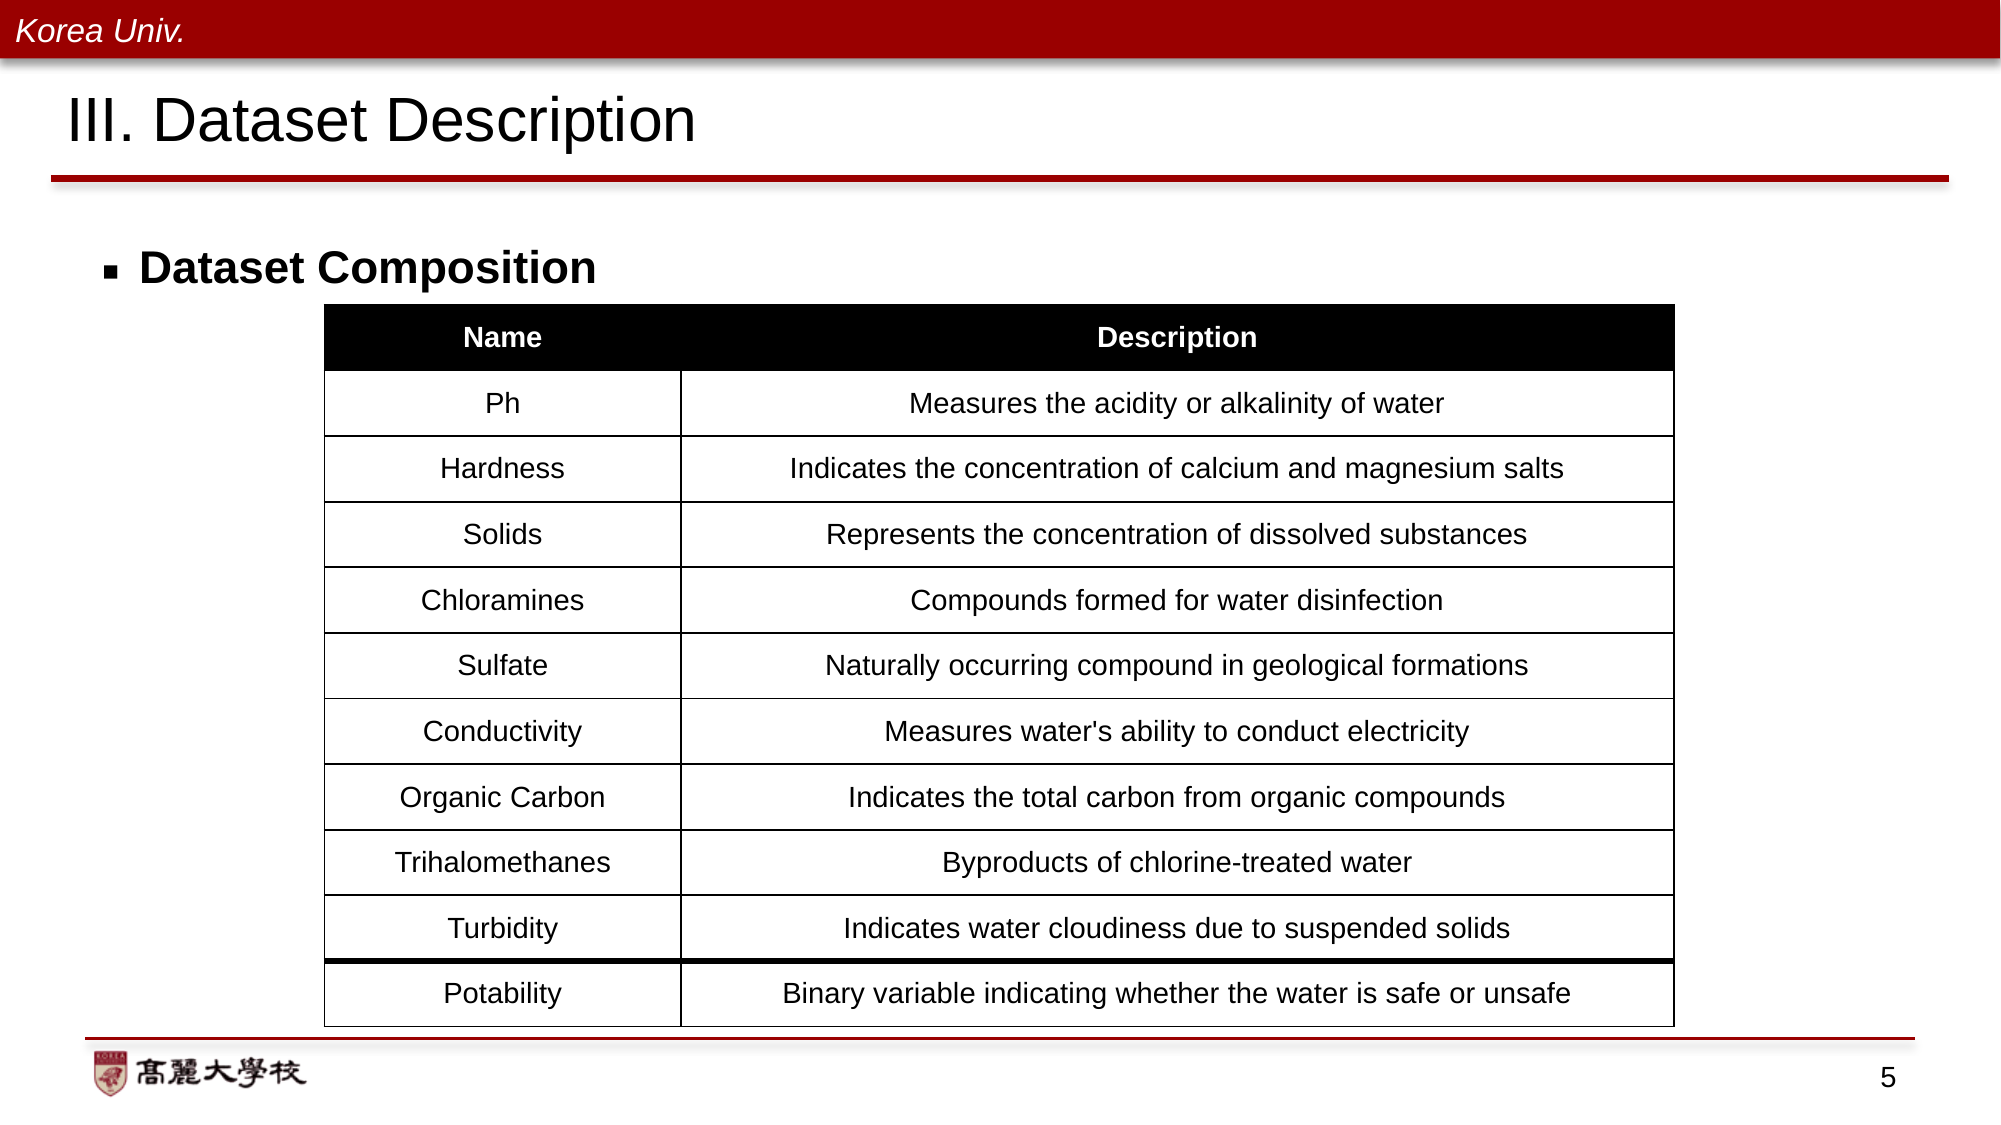

# III. Dataset Description
Dataset Composition
| Name | Description |
| --- | --- |
| Ph | Measures the acidity or alkalinity of water |
| Hardness | Indicates the concentration of calcium and magnesium salts |
| Solids | Represents the concentration of dissolved substances |
| Chloramines | Compounds formed for water disinfection |
| Sulfate | Naturally occurring compound in geological formations |
| Conductivity | Measures water's ability to conduct electricity |
| Organic Carbon | Indicates the total carbon from organic compounds |
| Trihalomethanes | Byproducts of chlorine-treated water |
| Turbidity | Indicates water cloudiness due to suspended solids |
| Potability | Binary variable indicating whether the water is safe or unsafe |
5